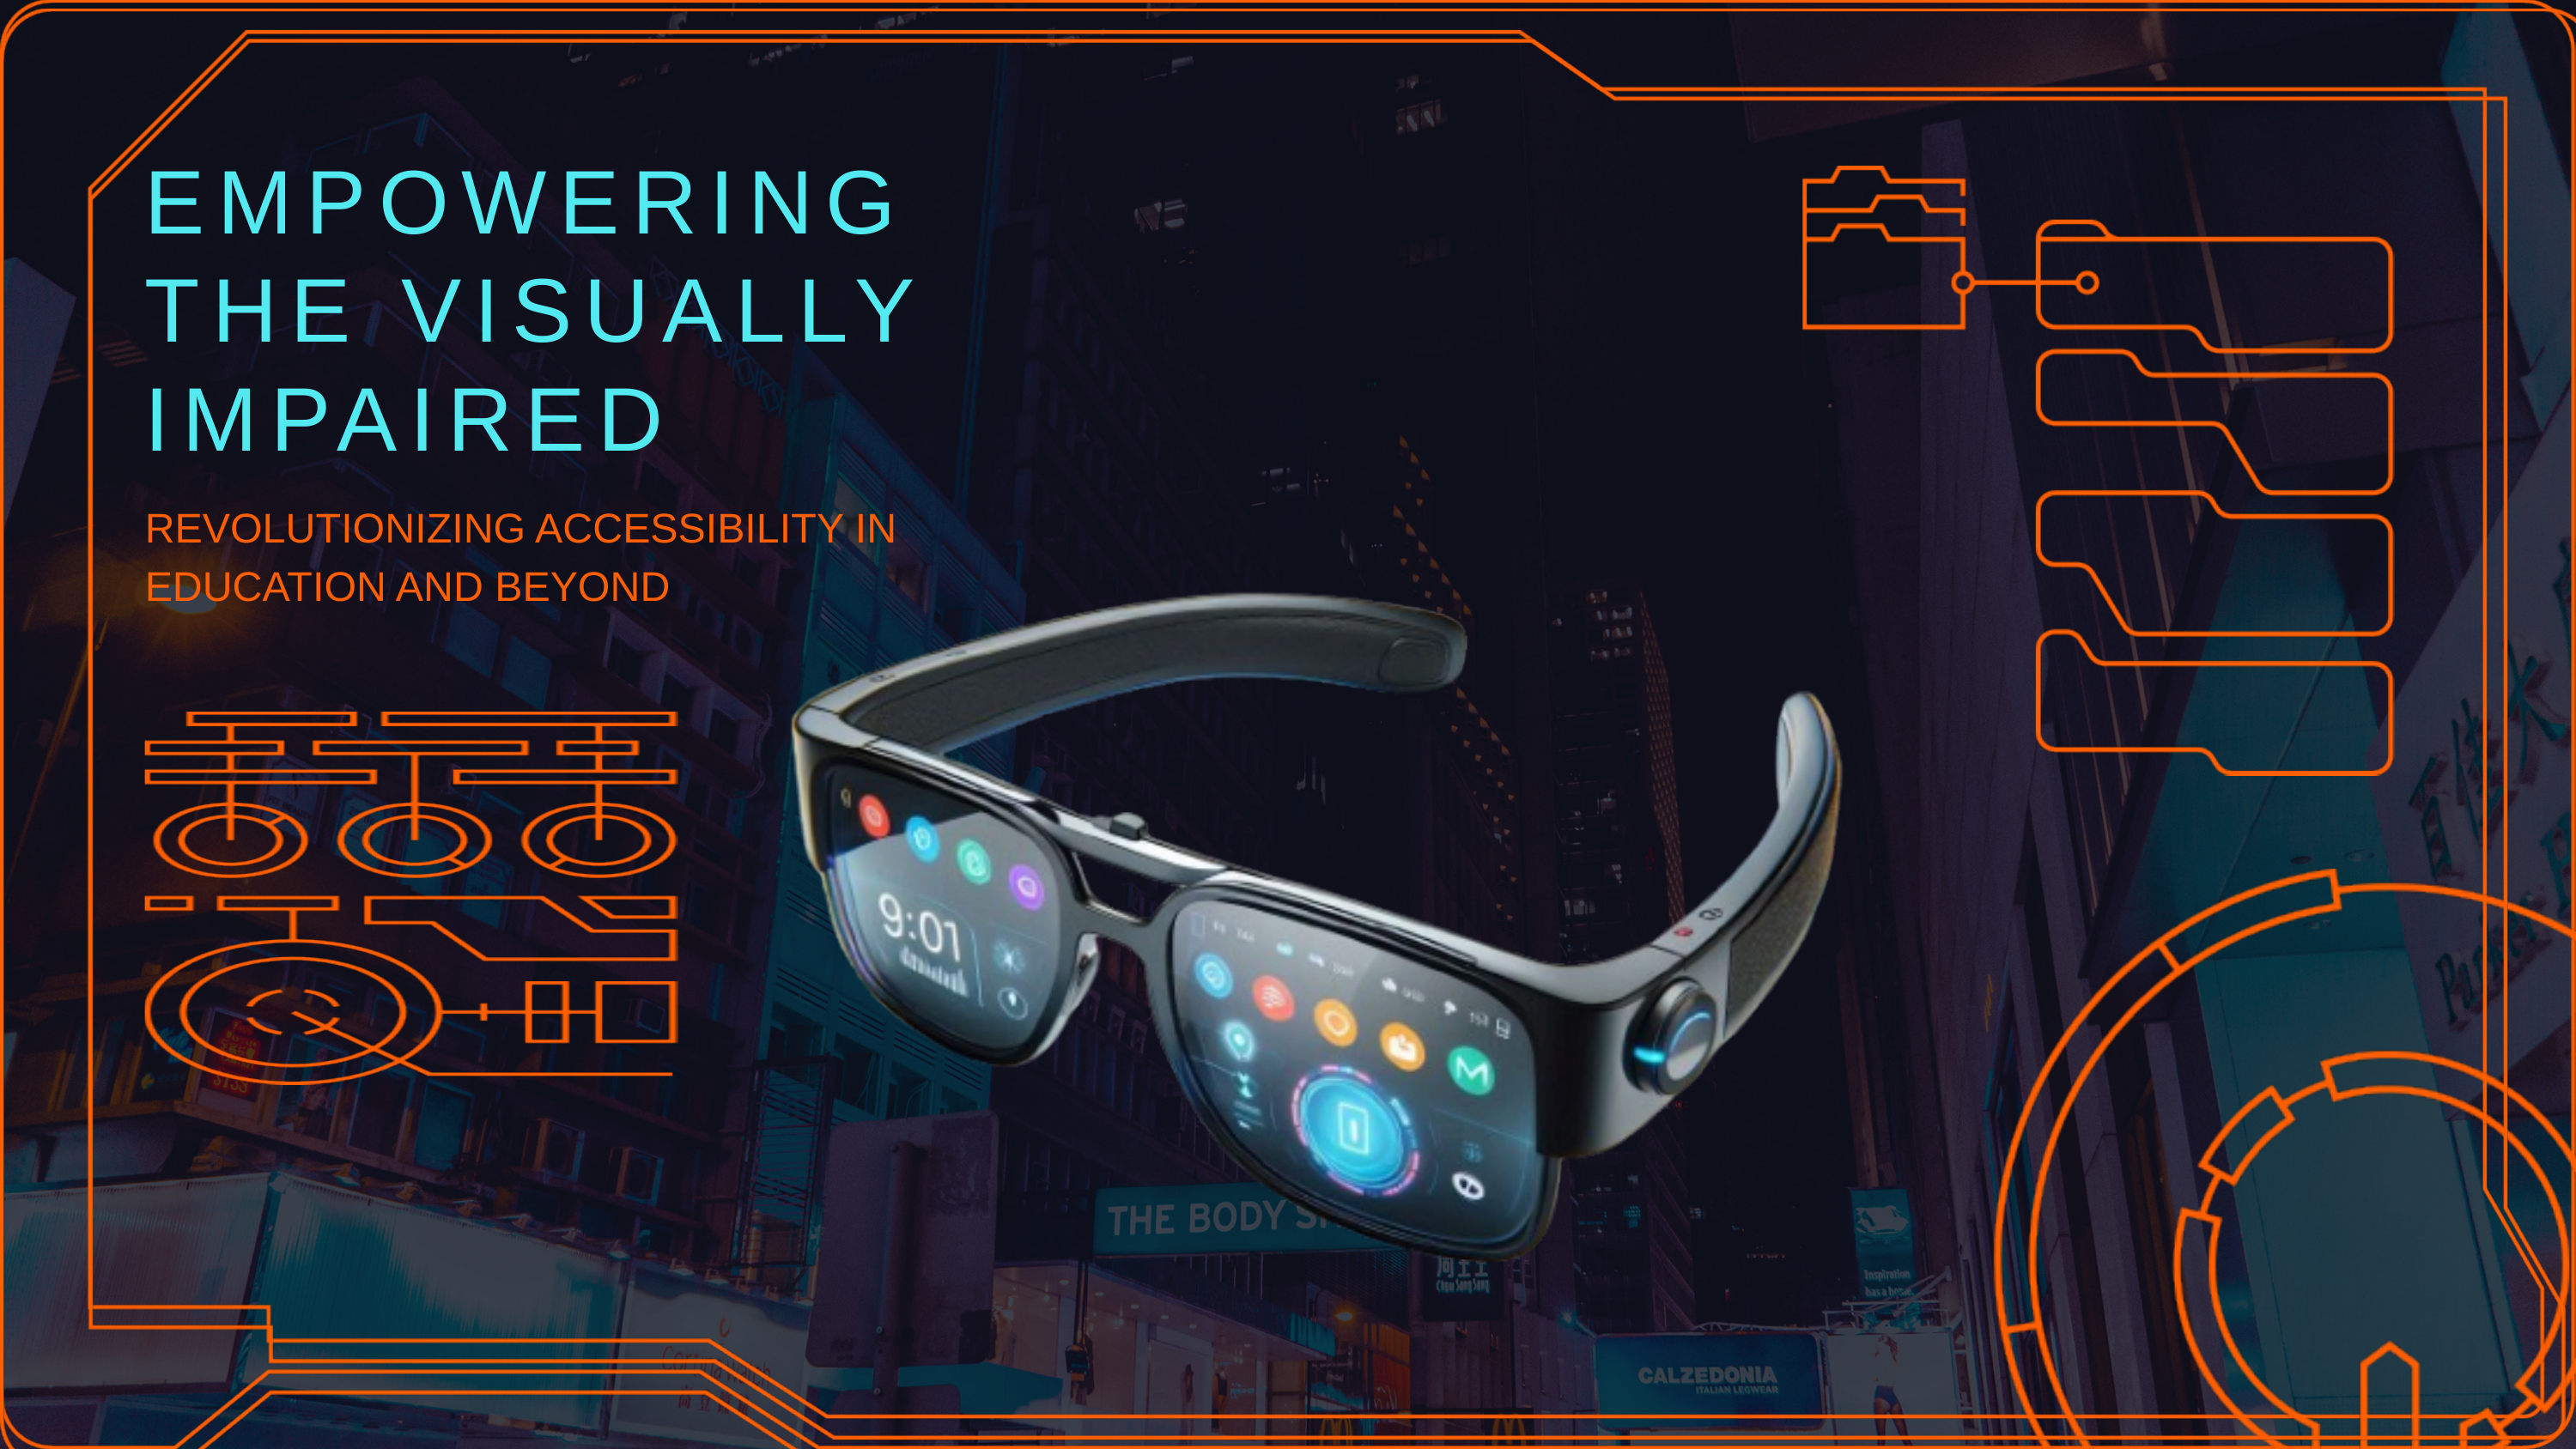

EMPOWERING THE VISUALLY IMPAIRED

REVOLUTIONIZING ACCESSIBILITY IN EDUCATION AND BEYOND